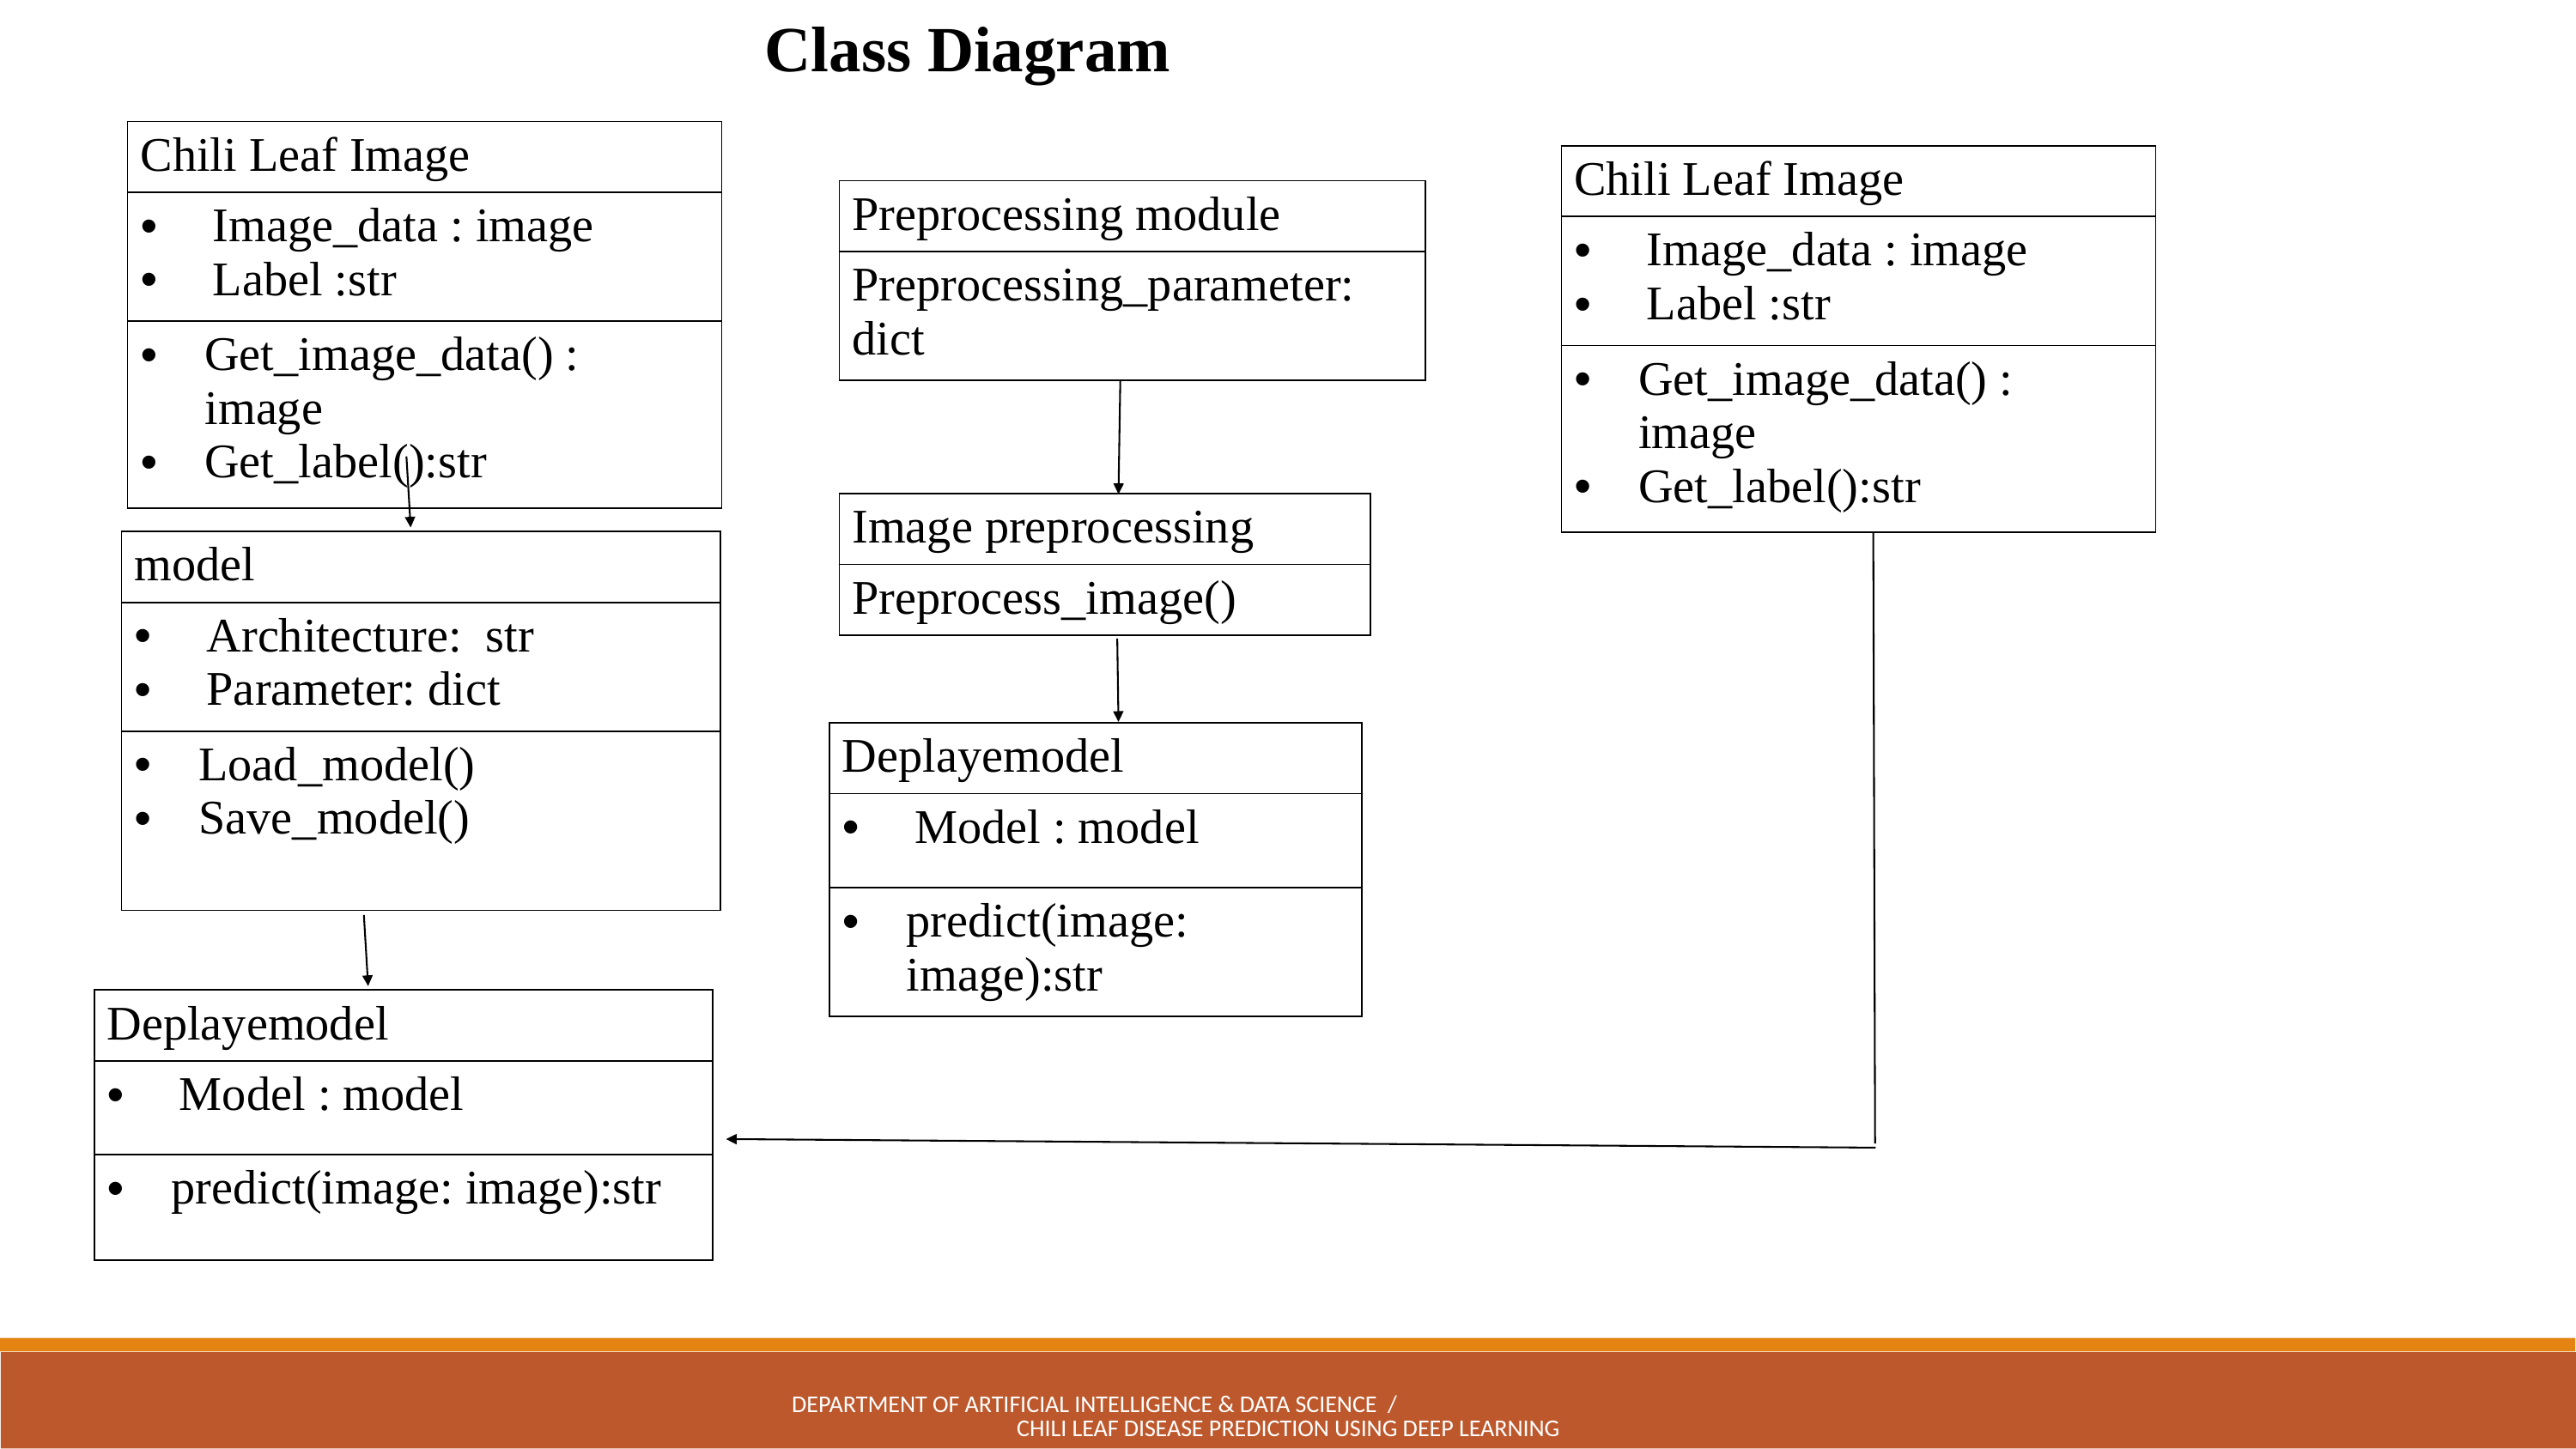

Class Diagram
| Chili Leaf Image |
| --- |
| Image\_data : image Label :str |
| Get\_image\_data() : image Get\_label():str |
| Chili Leaf Image |
| --- |
| Image\_data : image Label :str |
| Get\_image\_data() : image Get\_label():str |
| Preprocessing module |
| --- |
| Preprocessing\_parameter: dict |
| Image preprocessing |
| --- |
| Preprocess\_image() |
| model |
| --- |
| Architecture:  str Parameter: dict |
| Load\_model() Save\_model() |
| Deplayemodel |
| --- |
| Model : model |
| predict(image: image):str |
| Deplayemodel |
| --- |
| Model : model |
| predict(image: image):str |

DEPARTMENT OF ARTIFICIAL INTELLIGENCE & DATA SCIENCE  /                                                                                                                  CHILI LEAF DISEASE PREDICTION USING DEEP LEARNING
19